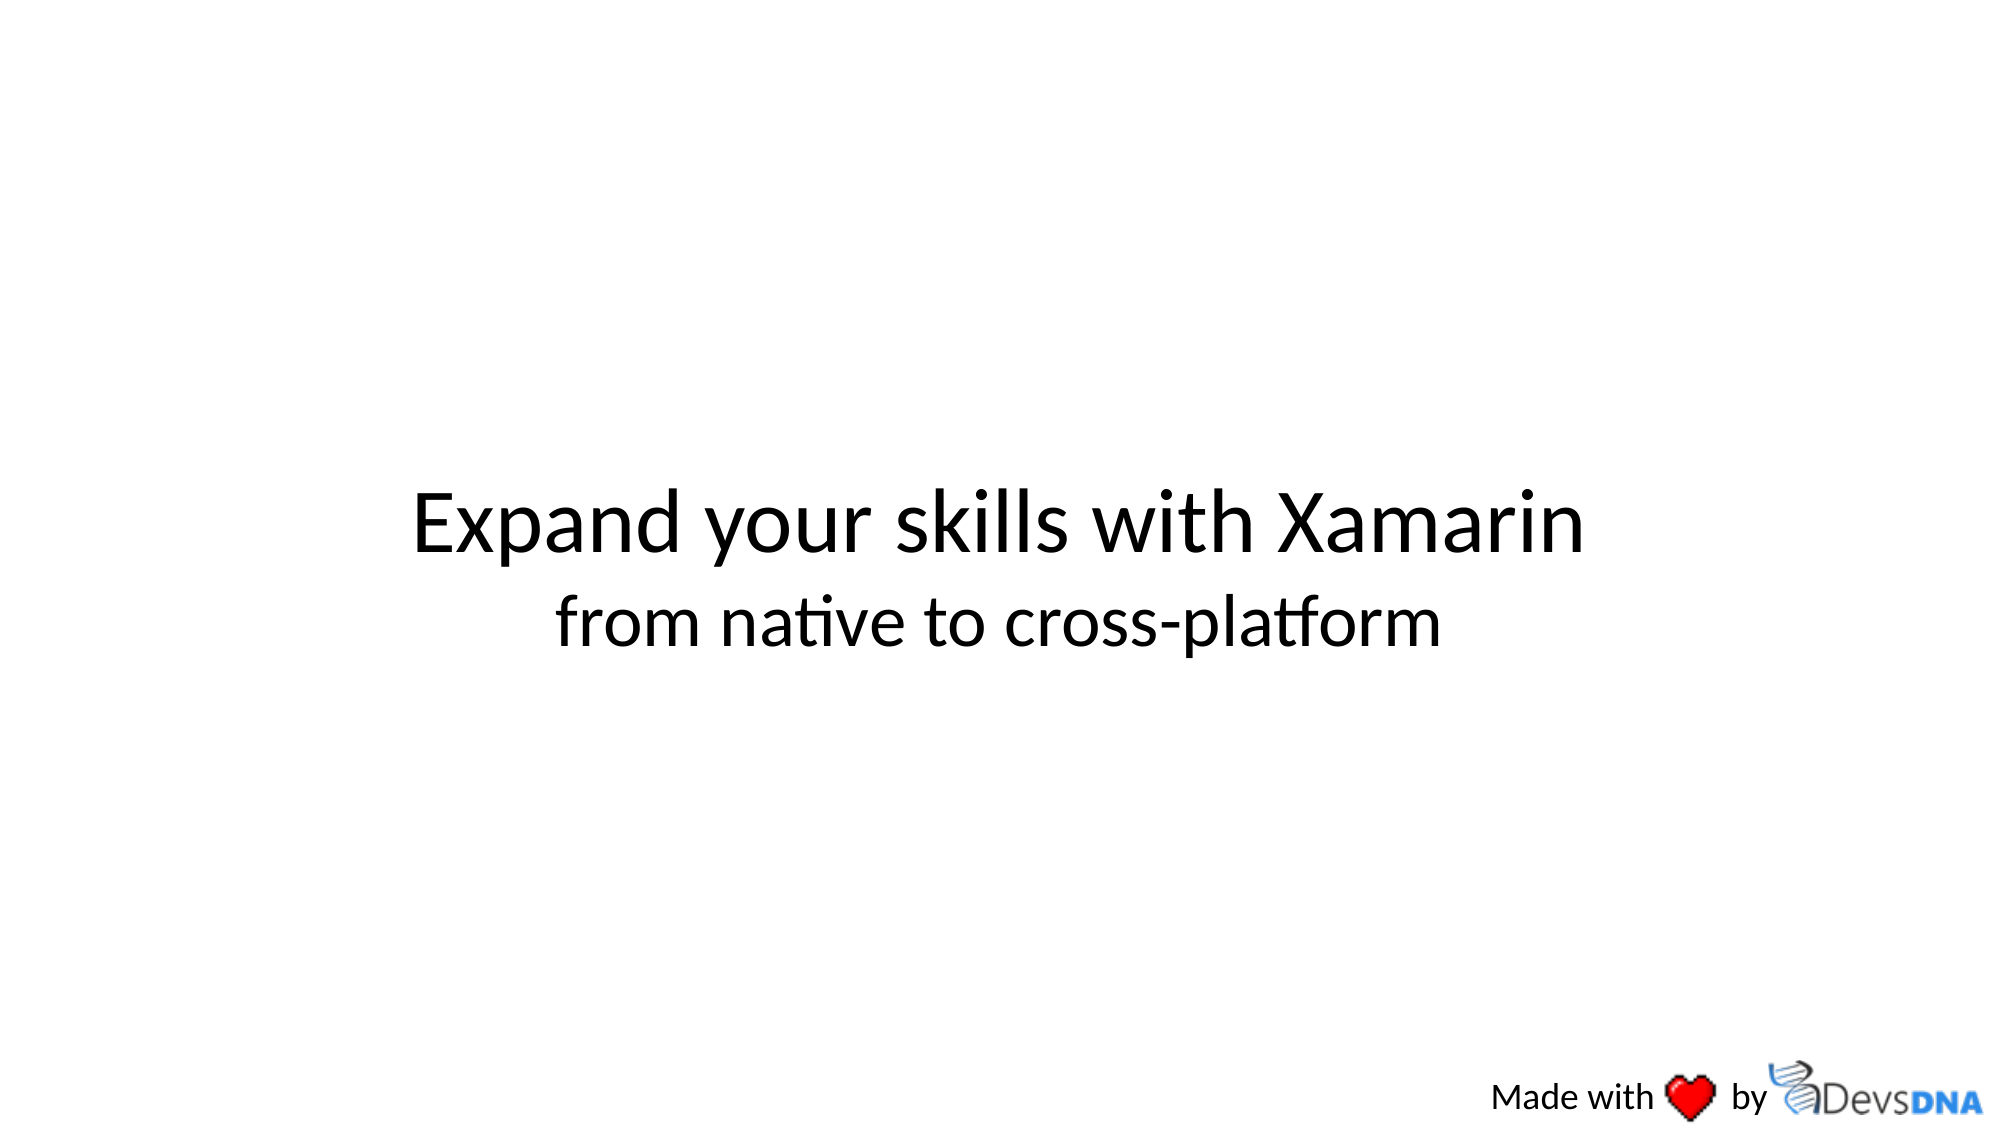

Expand your skills with Xamarin from native to cross-platform